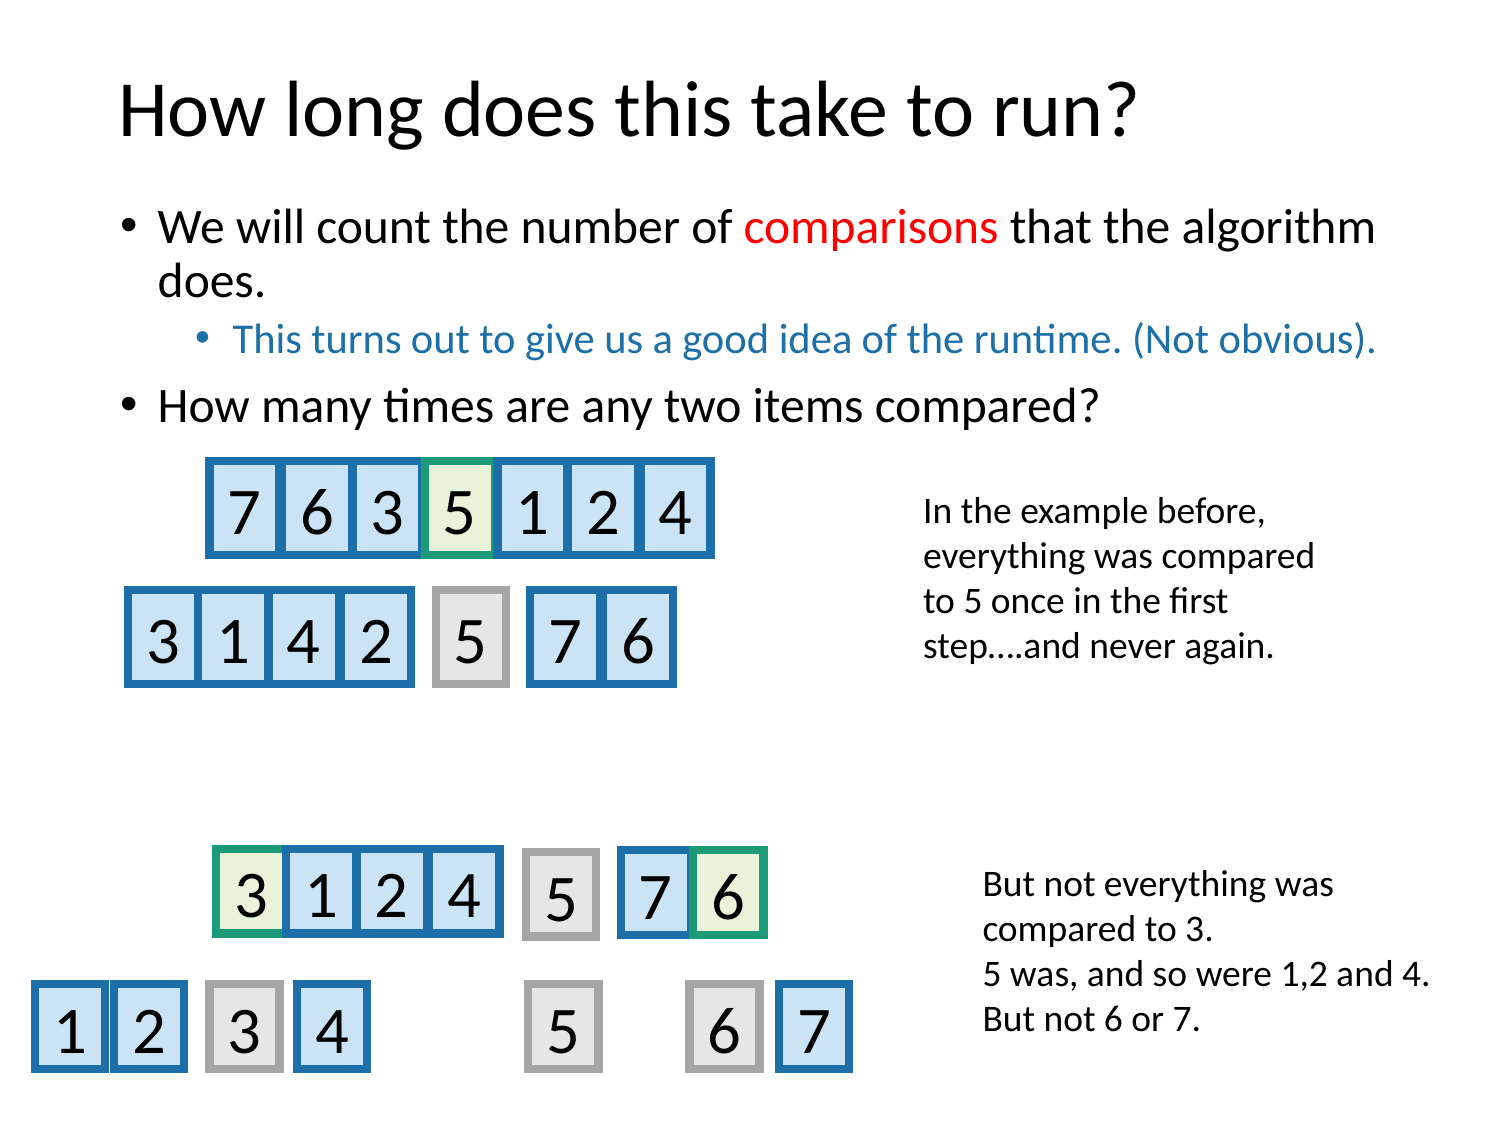

# How long does this take to run?
We will count the number of comparisons that the algorithm does.
This turns out to give us a good idea of the runtime. (Not obvious).
How many times are any two items compared?
7
6
3
5
1
2
4
In the example before, everything was compared to 5 once in the first step….and never again.
3
1
4
2
5
7
6
3
1
2
4
7
6
5
But not everything was compared to 3.
5 was, and so were 1,2 and 4.
But not 6 or 7.
1
2
3
4
5
6
7